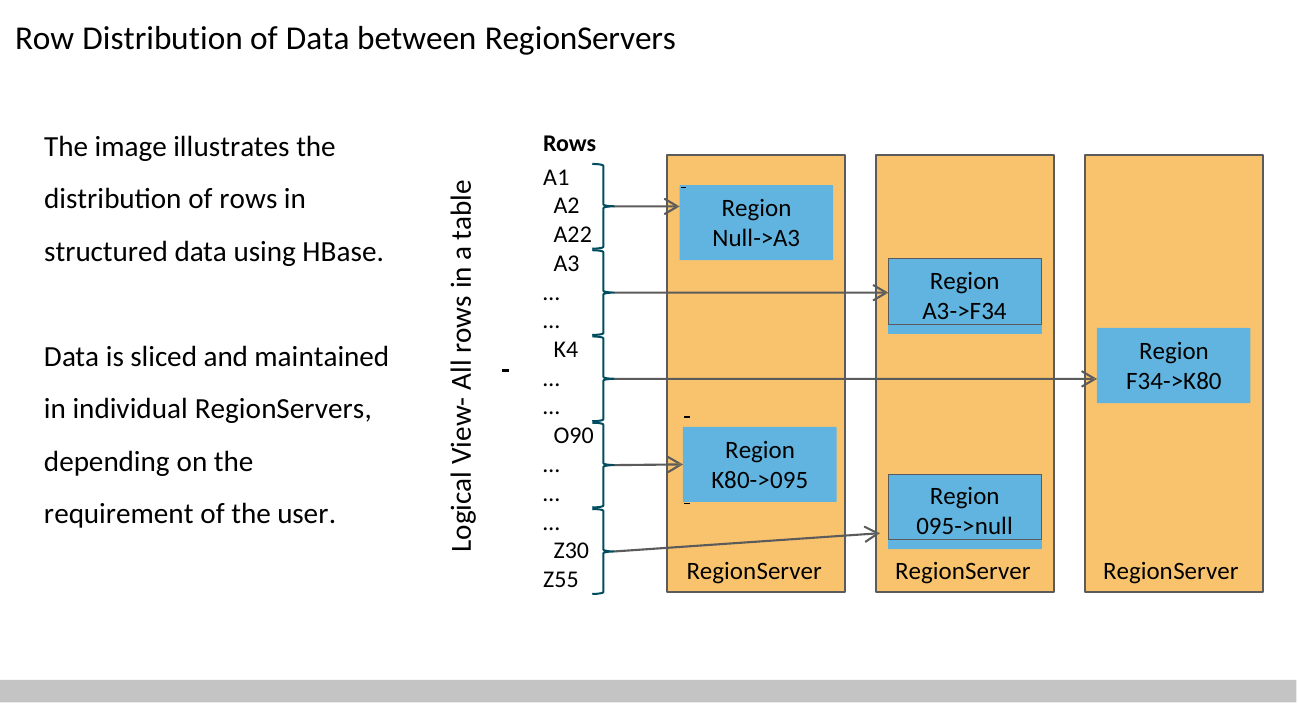

# Row Distribution of Data between RegionServers
The image illustrates the distribution of rows in structured data using HBase.
Rows
A1 A2 A22 A3
…
… K4
…
… O90
…
…
… Z30
Z55

Logical View- All rows in a table

Region
Null->A3

Region
A3->F34

Data is sliced and maintained in individual RegionServers, depending on the requirement of the user.

Region F34->K80

Region

K80->095

Region 095->null

RegionServer
RegionServer
RegionServer